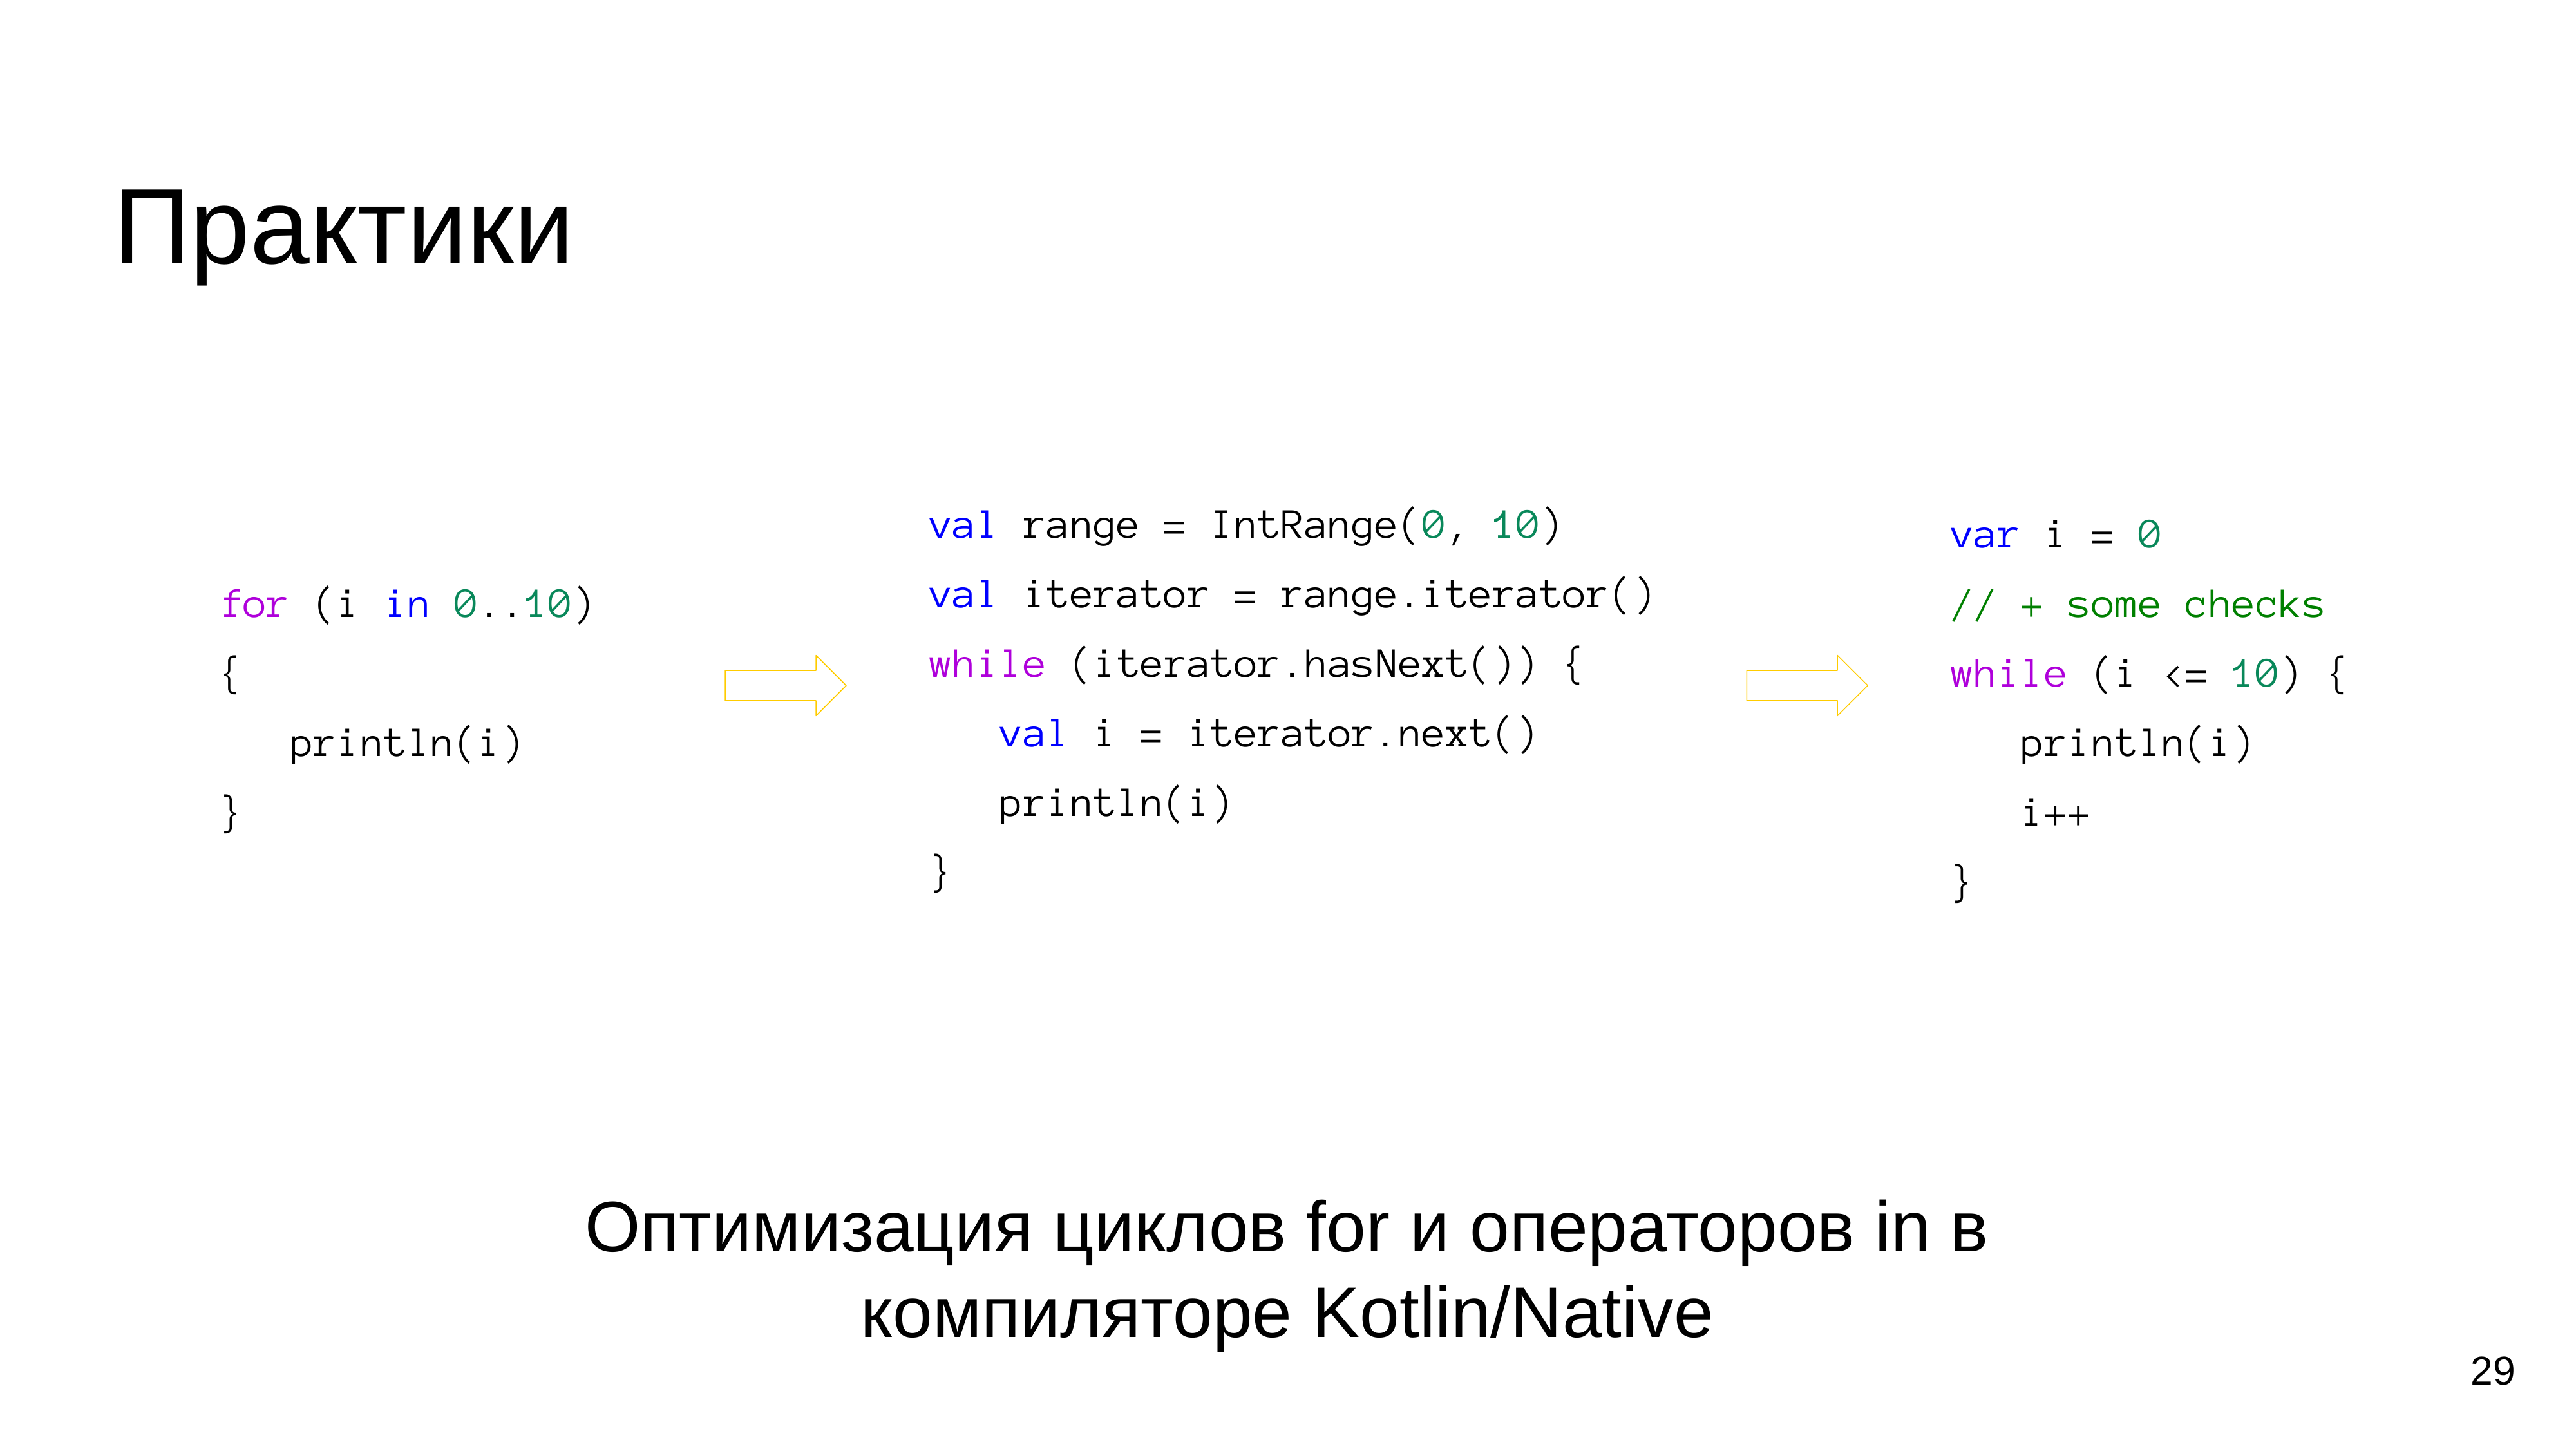

# Практики
val range = IntRange(0, 10)
val iterator = range.iterator()
while (iterator.hasNext()) {
   val i = iterator.next()
   println(i)
}
var i = 0
// + some checks
while (i <= 10) {
   println(i)
   i++
}
for (i in 0..10) {
   println(i)
}

Оптимизация циклов for и операторов in в компиляторе Kotlin/Native
29